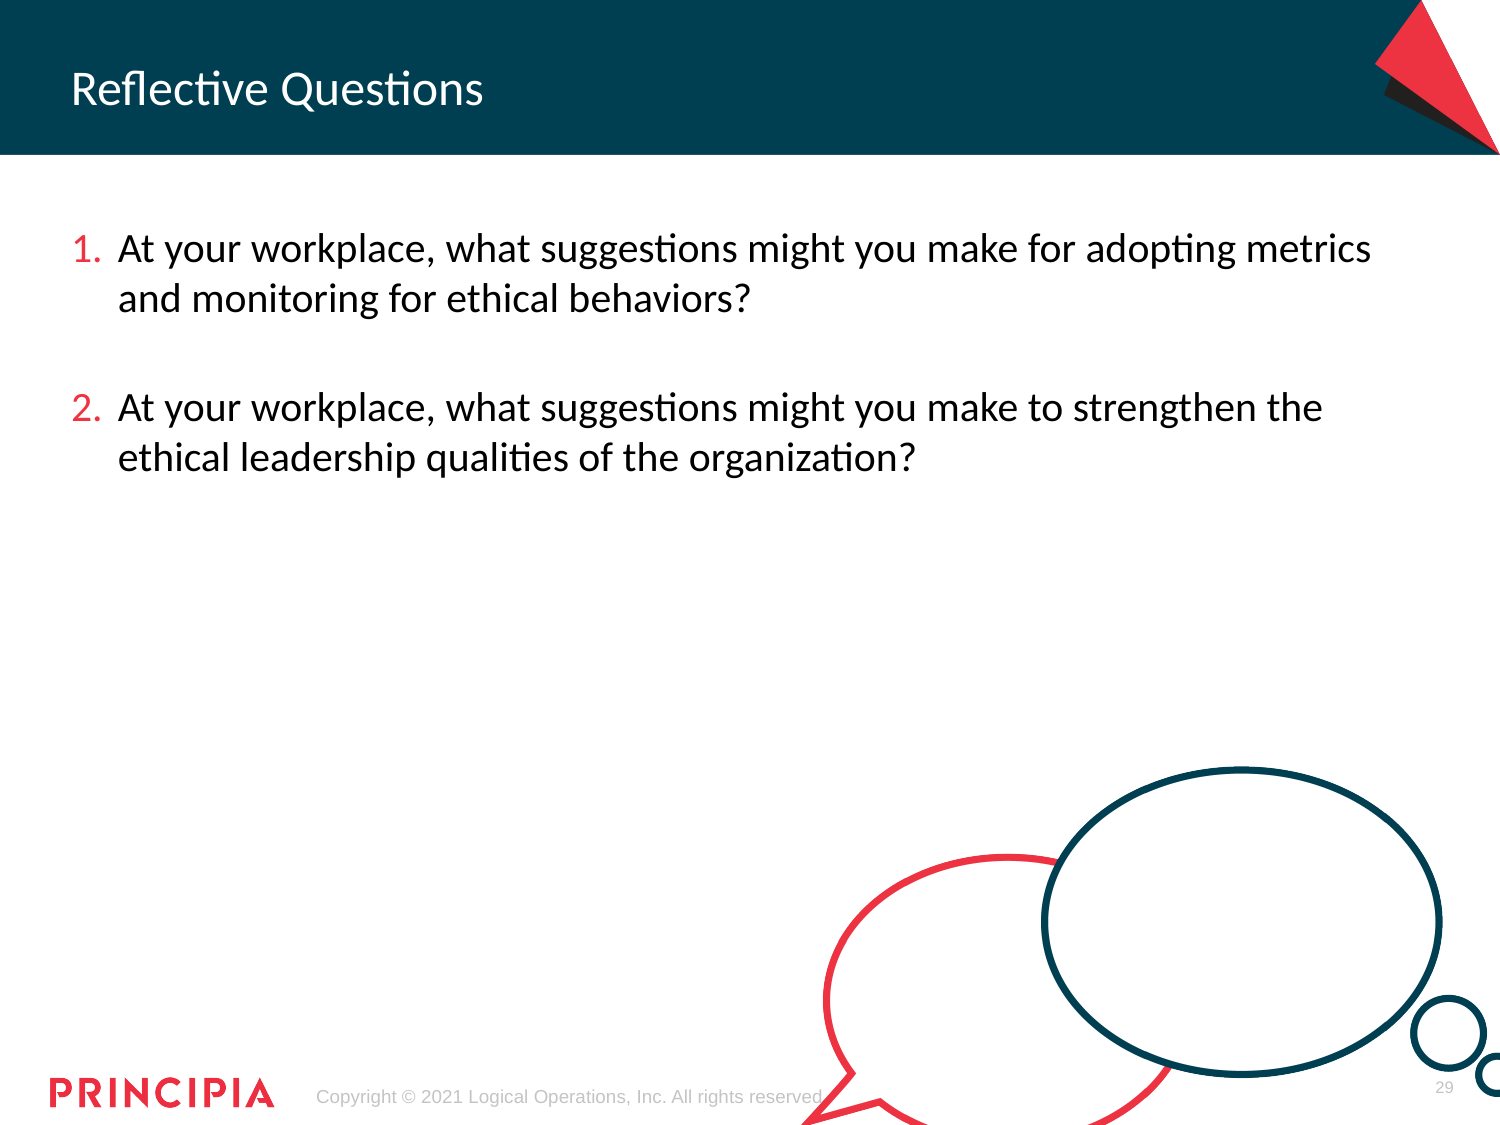

At your workplace, what suggestions might you make for adopting metrics and monitoring for ethical behaviors?
At your workplace, what suggestions might you make to strengthen the ethical leadership qualities of the organization?
29